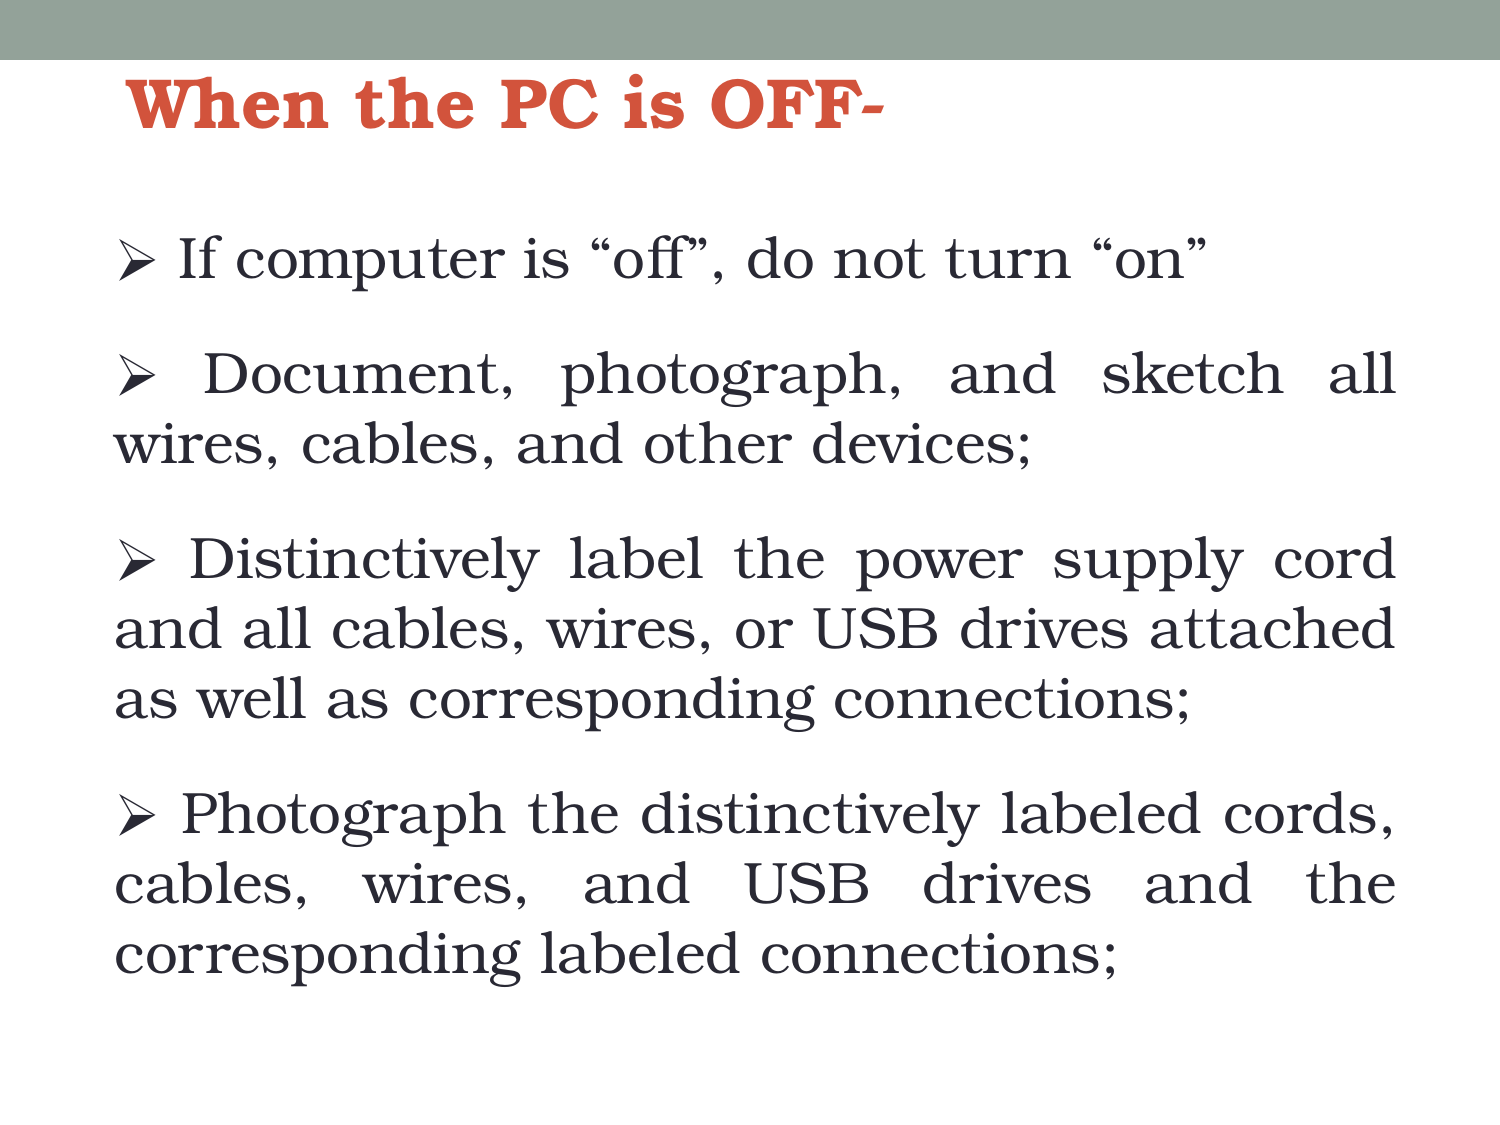

# When the PC is OFF-
 If computer is “off”, do not turn “on”
 Document, photograph, and sketch all wires, cables, and other devices;
 Distinctively label the power supply cord and all cables, wires, or USB drives attached as well as corresponding connections;
 Photograph the distinctively labeled cords, cables, wires, and USB drives and the corresponding labeled connections;